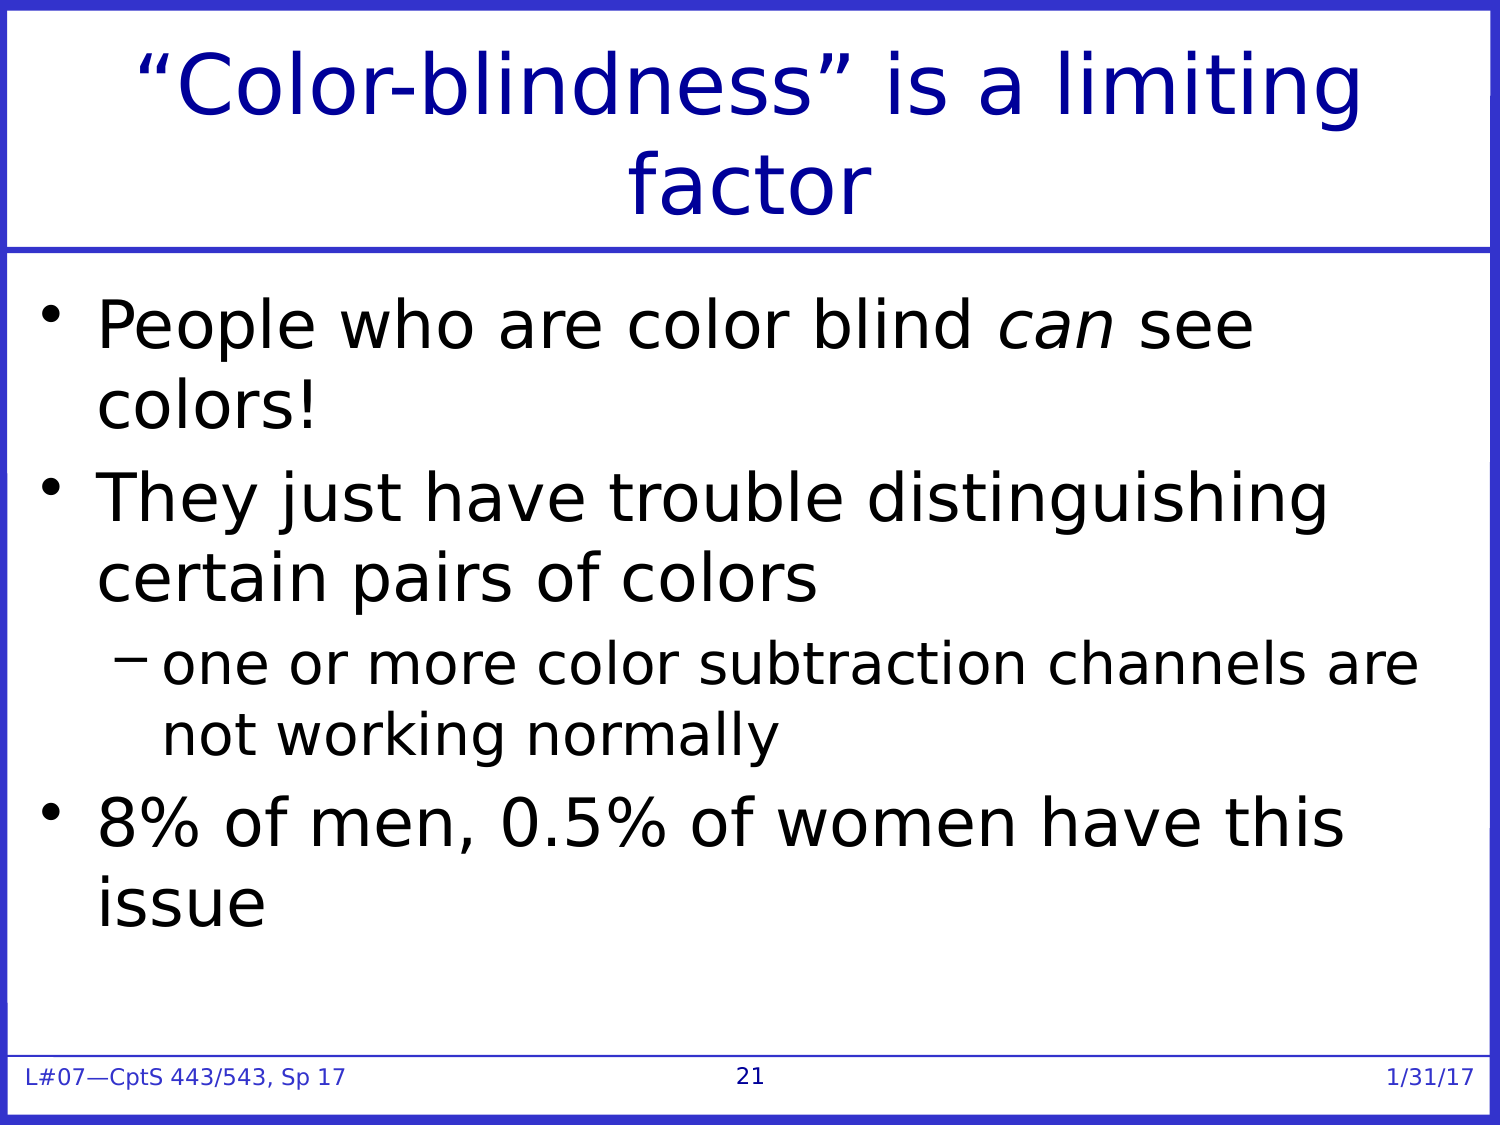

# “Color-blindness” is a limiting factor
People who are color blind can see colors!
They just have trouble distinguishing certain pairs of colors
one or more color subtraction channels are not working normally
8% of men, 0.5% of women have this issue
21